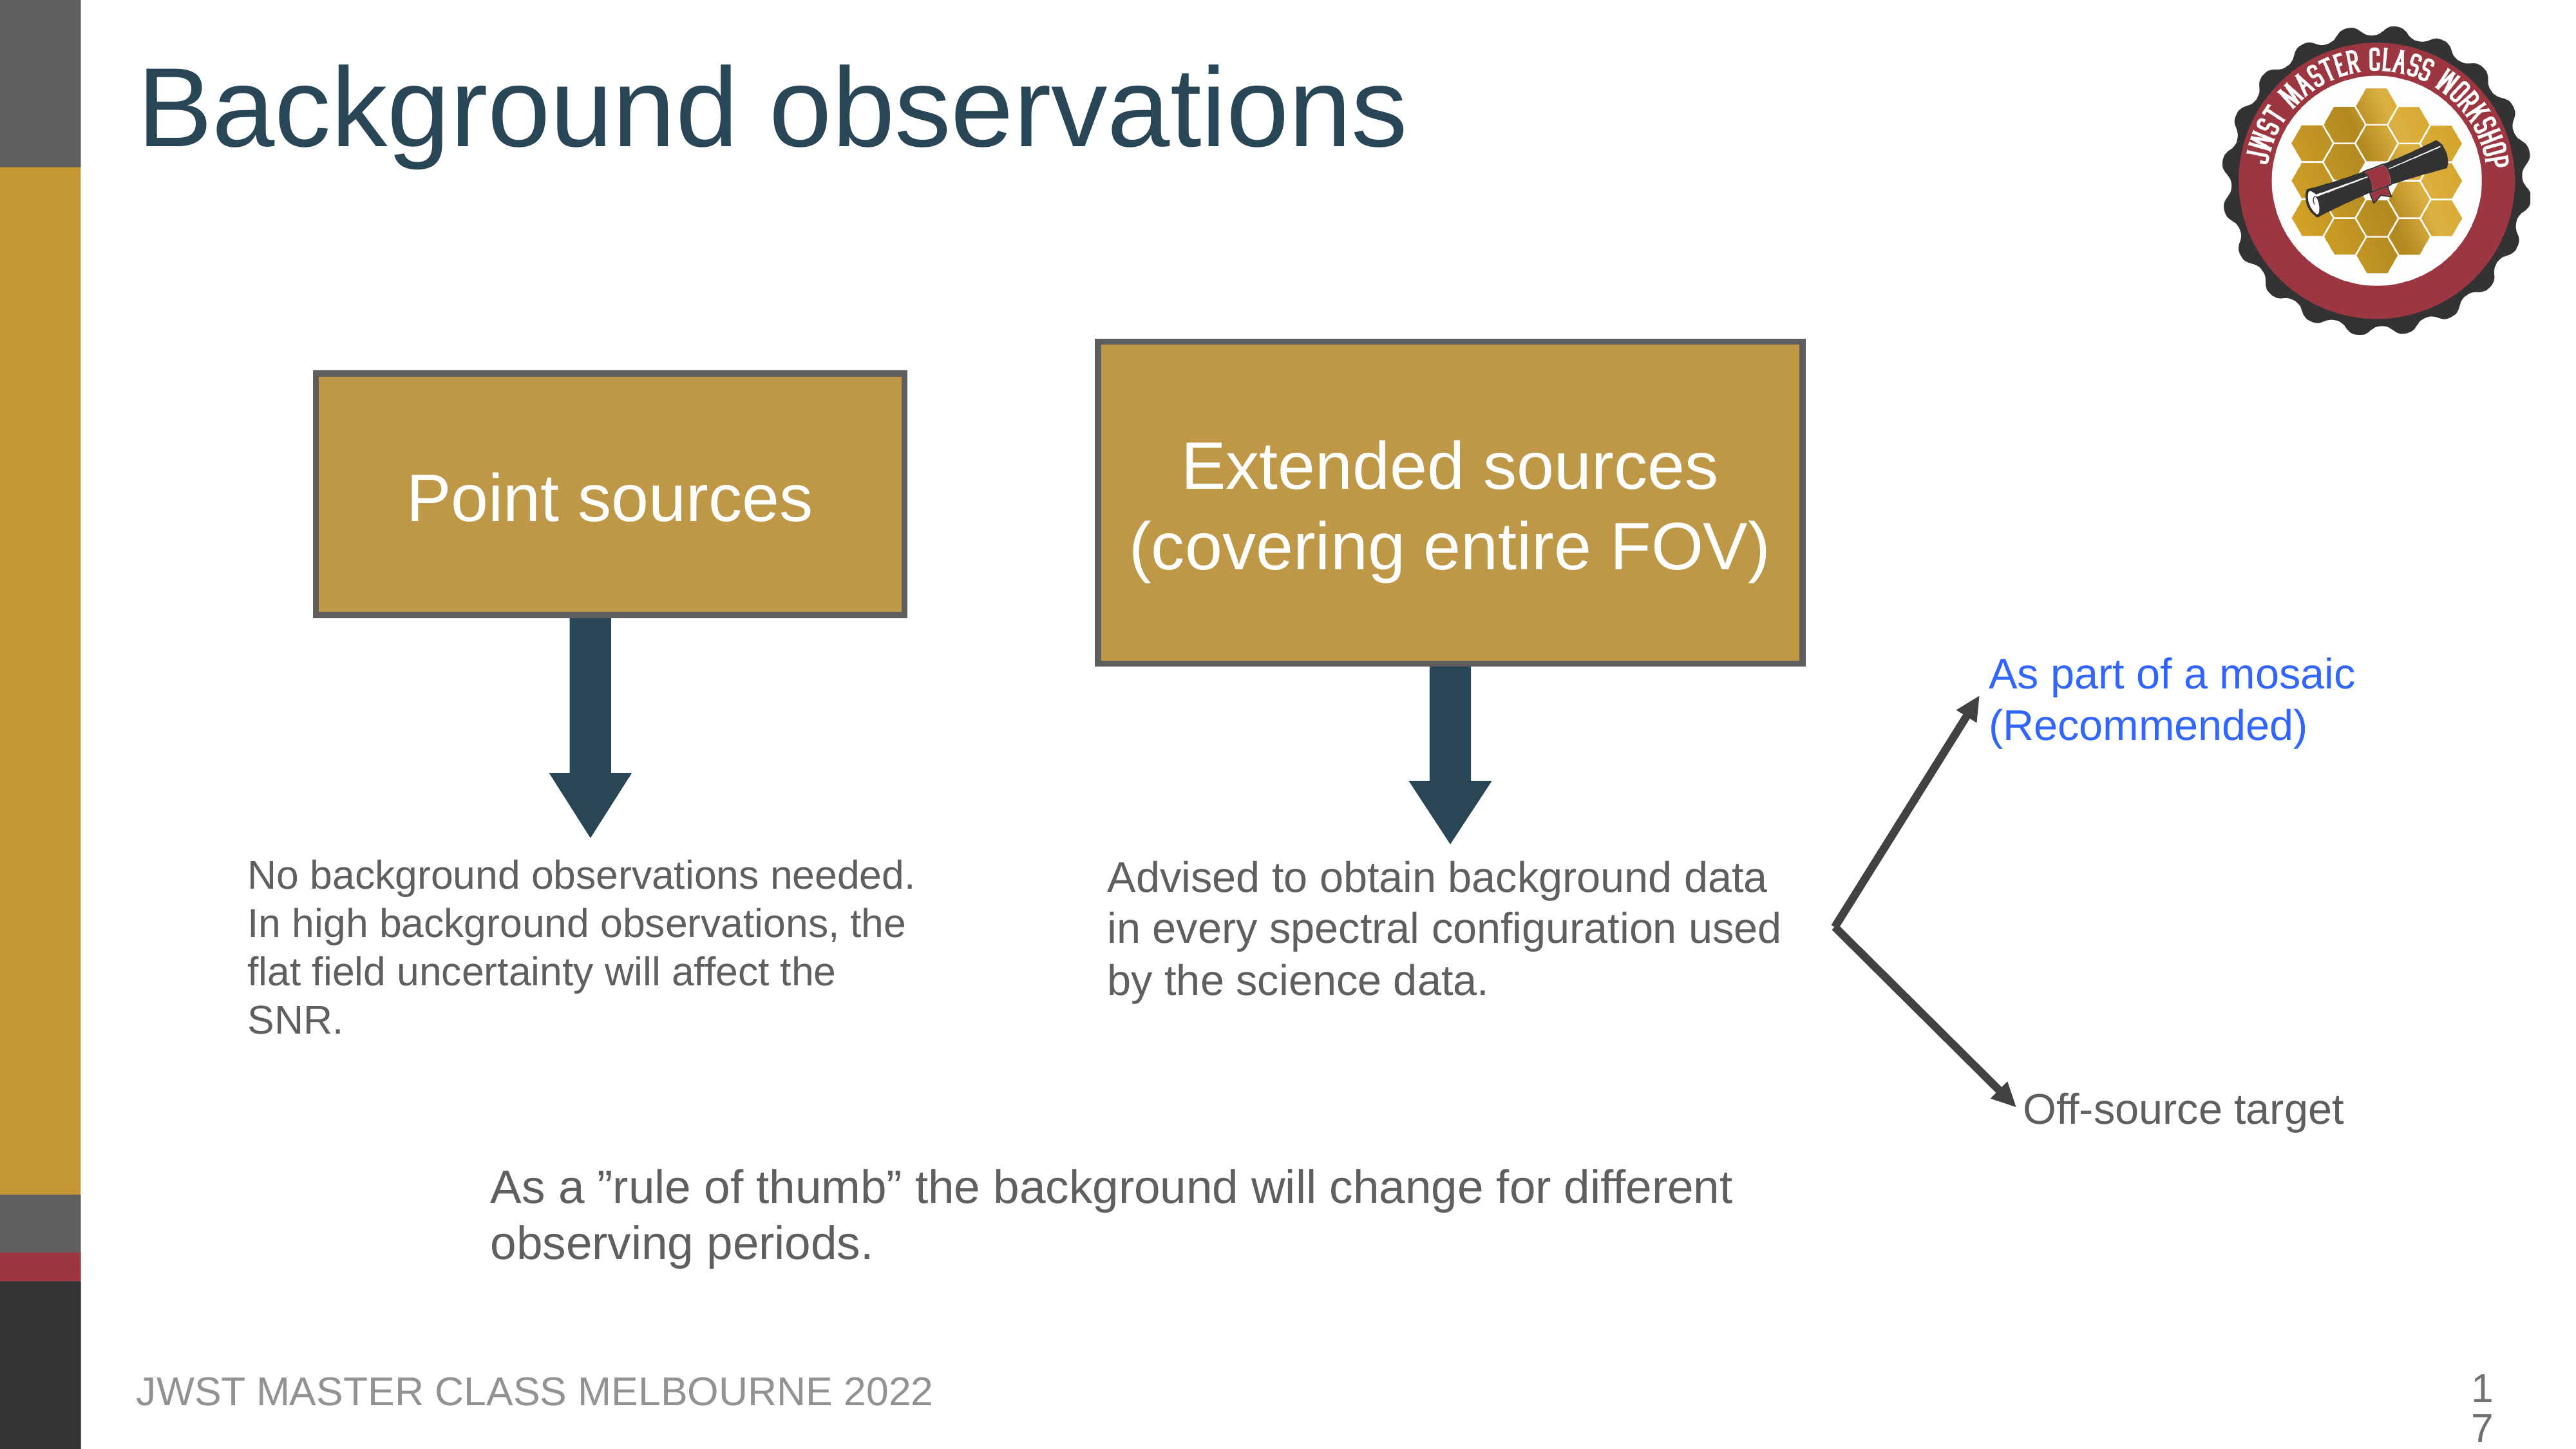

# Background observations

Extended sources
(covering entire FOV)

Point sources

As part of a mosaic (Recommended)
No background observations needed. In high background observations, the flat field uncertainty will affect the SNR.
Advised to obtain background data in every spectral configuration used by the science data.
Off-source target
As a ”rule of thumb” the background will change for different observing periods.
17